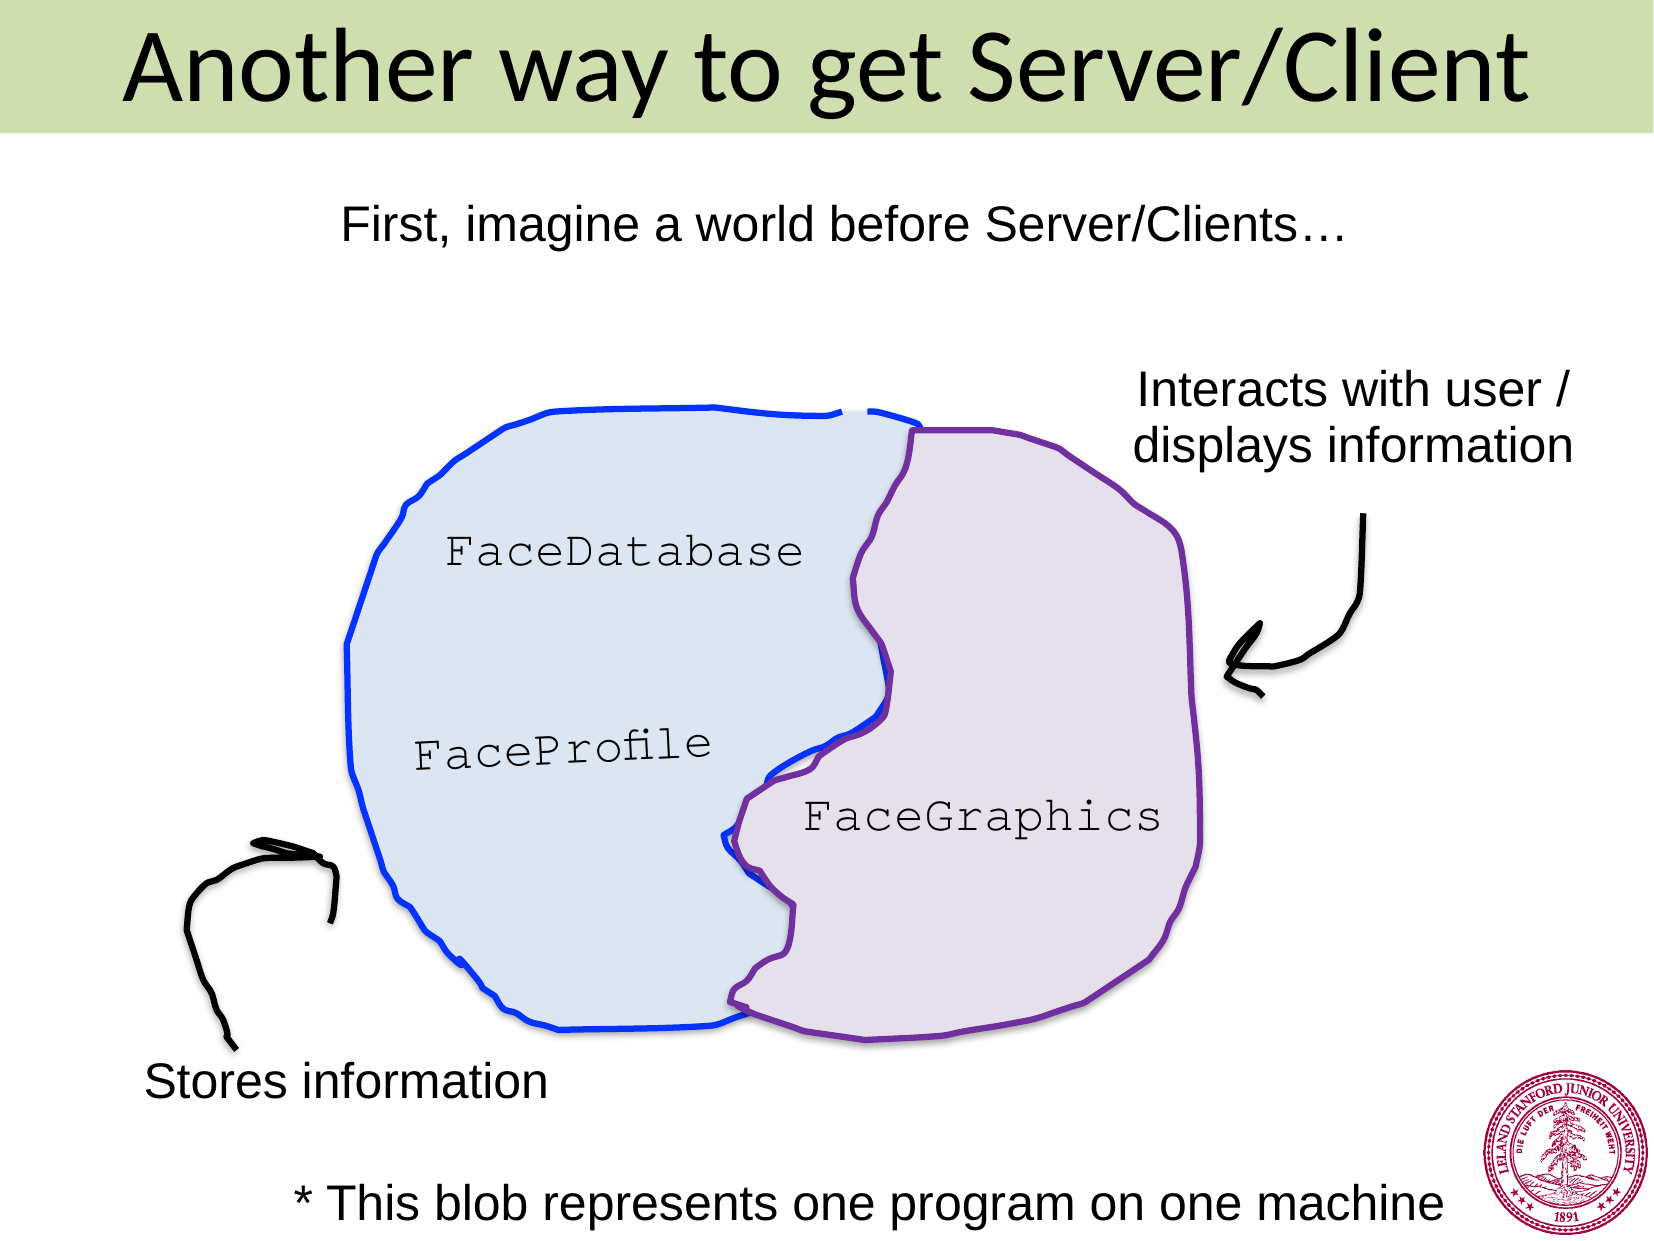

Another way to get Server/Client
First, imagine a world before Server/Clients…
Interacts with user /
displays information

FaceDatabase

FaceProfile
FaceGraphics

Stores information
* This blob represents one program on one machine